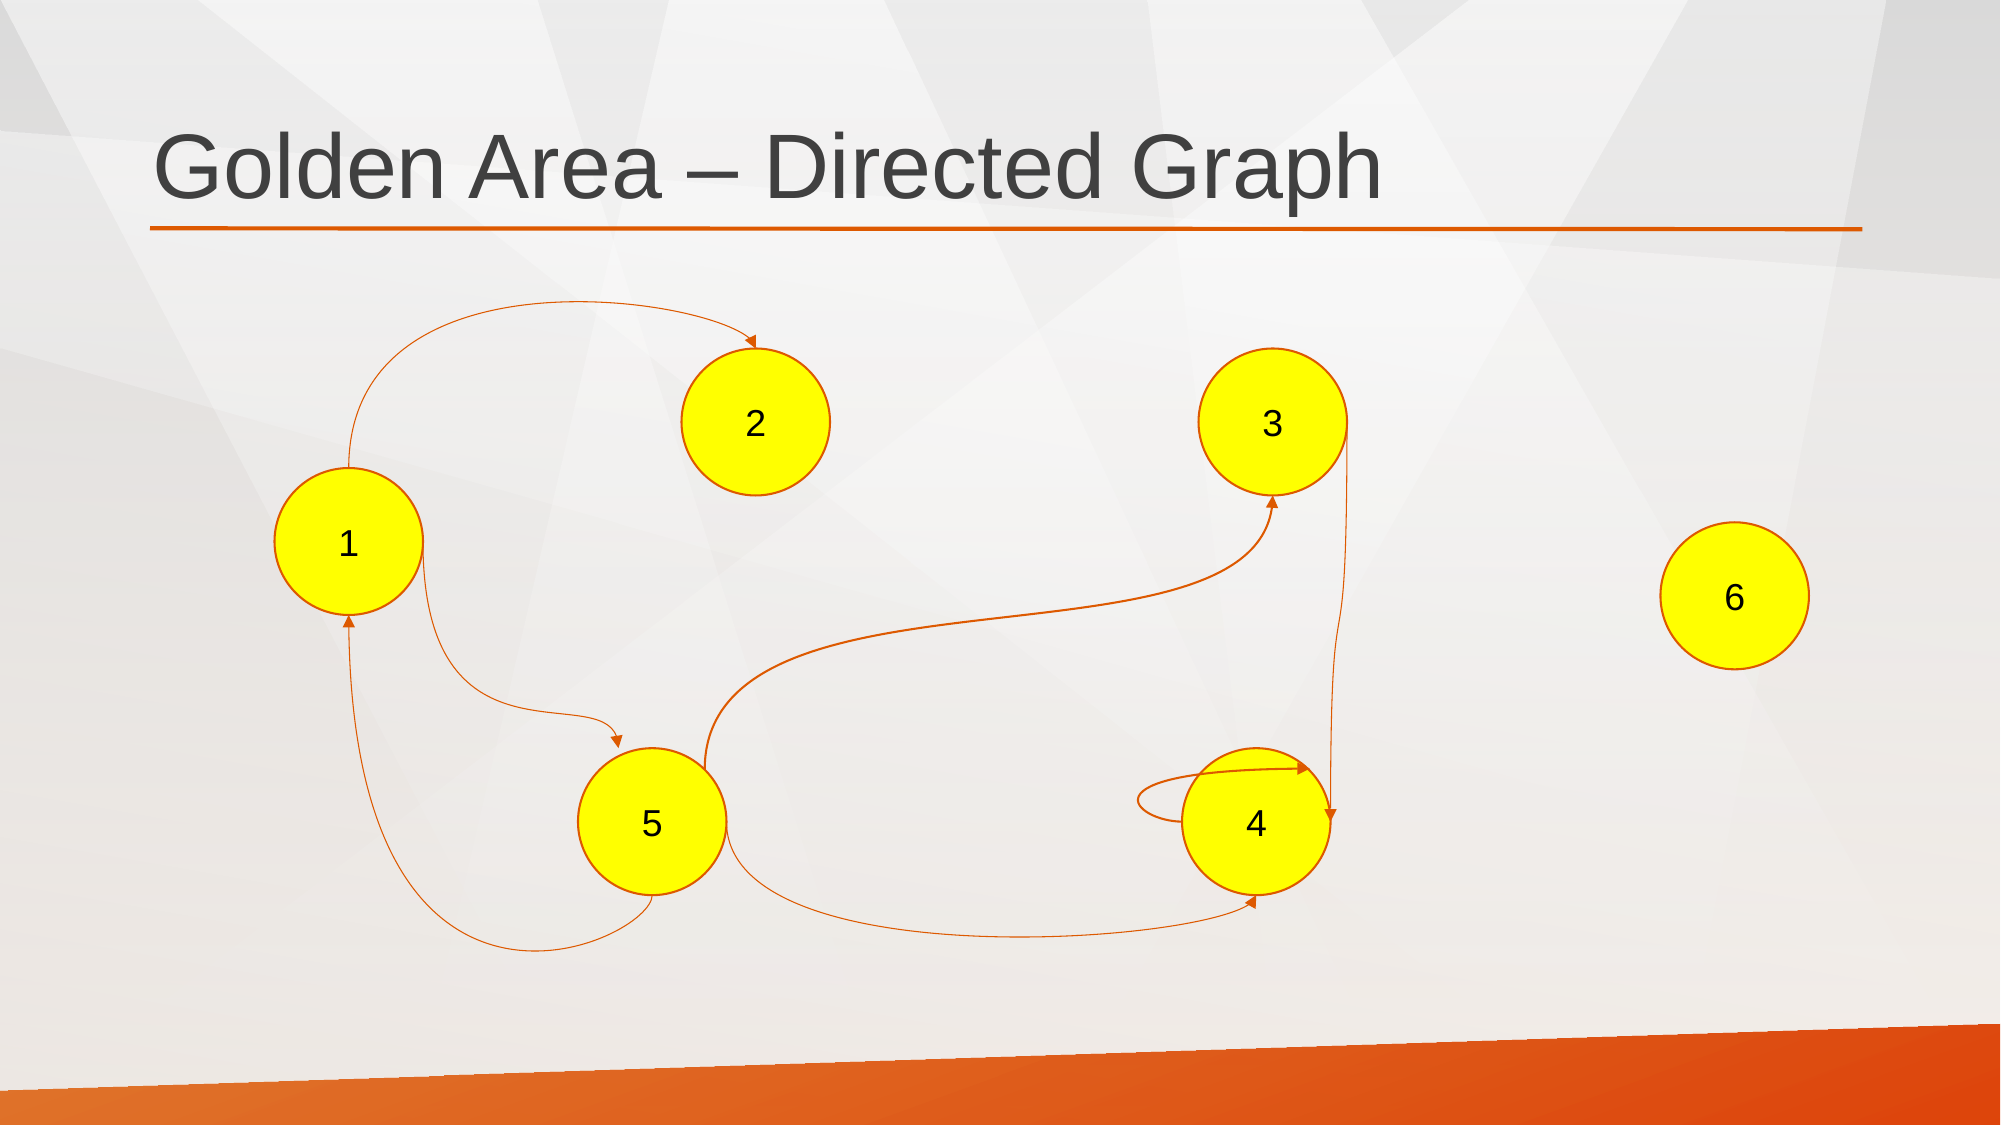

# Golden Area – Directed Graph
2
3
1
6
5
4